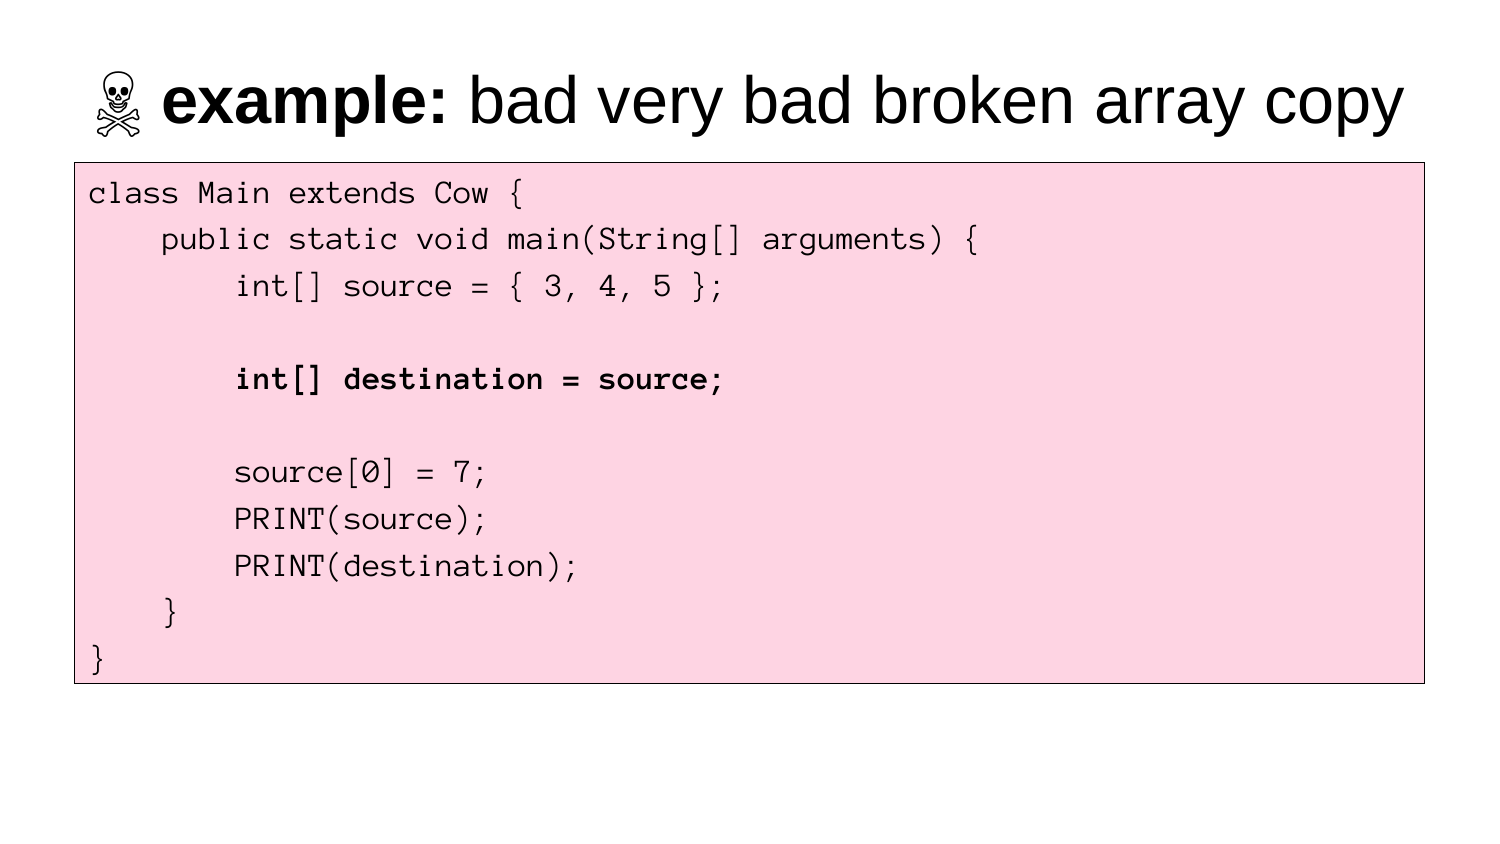

# ☠ example: bad very bad broken array copy
class Main extends Cow {
    public static void main(String[] arguments) {
        int[] source = { 3, 4, 5 };

        int[] destination = source;

        source[0] = 7;
        PRINT(source);
        PRINT(destination);
    }
}